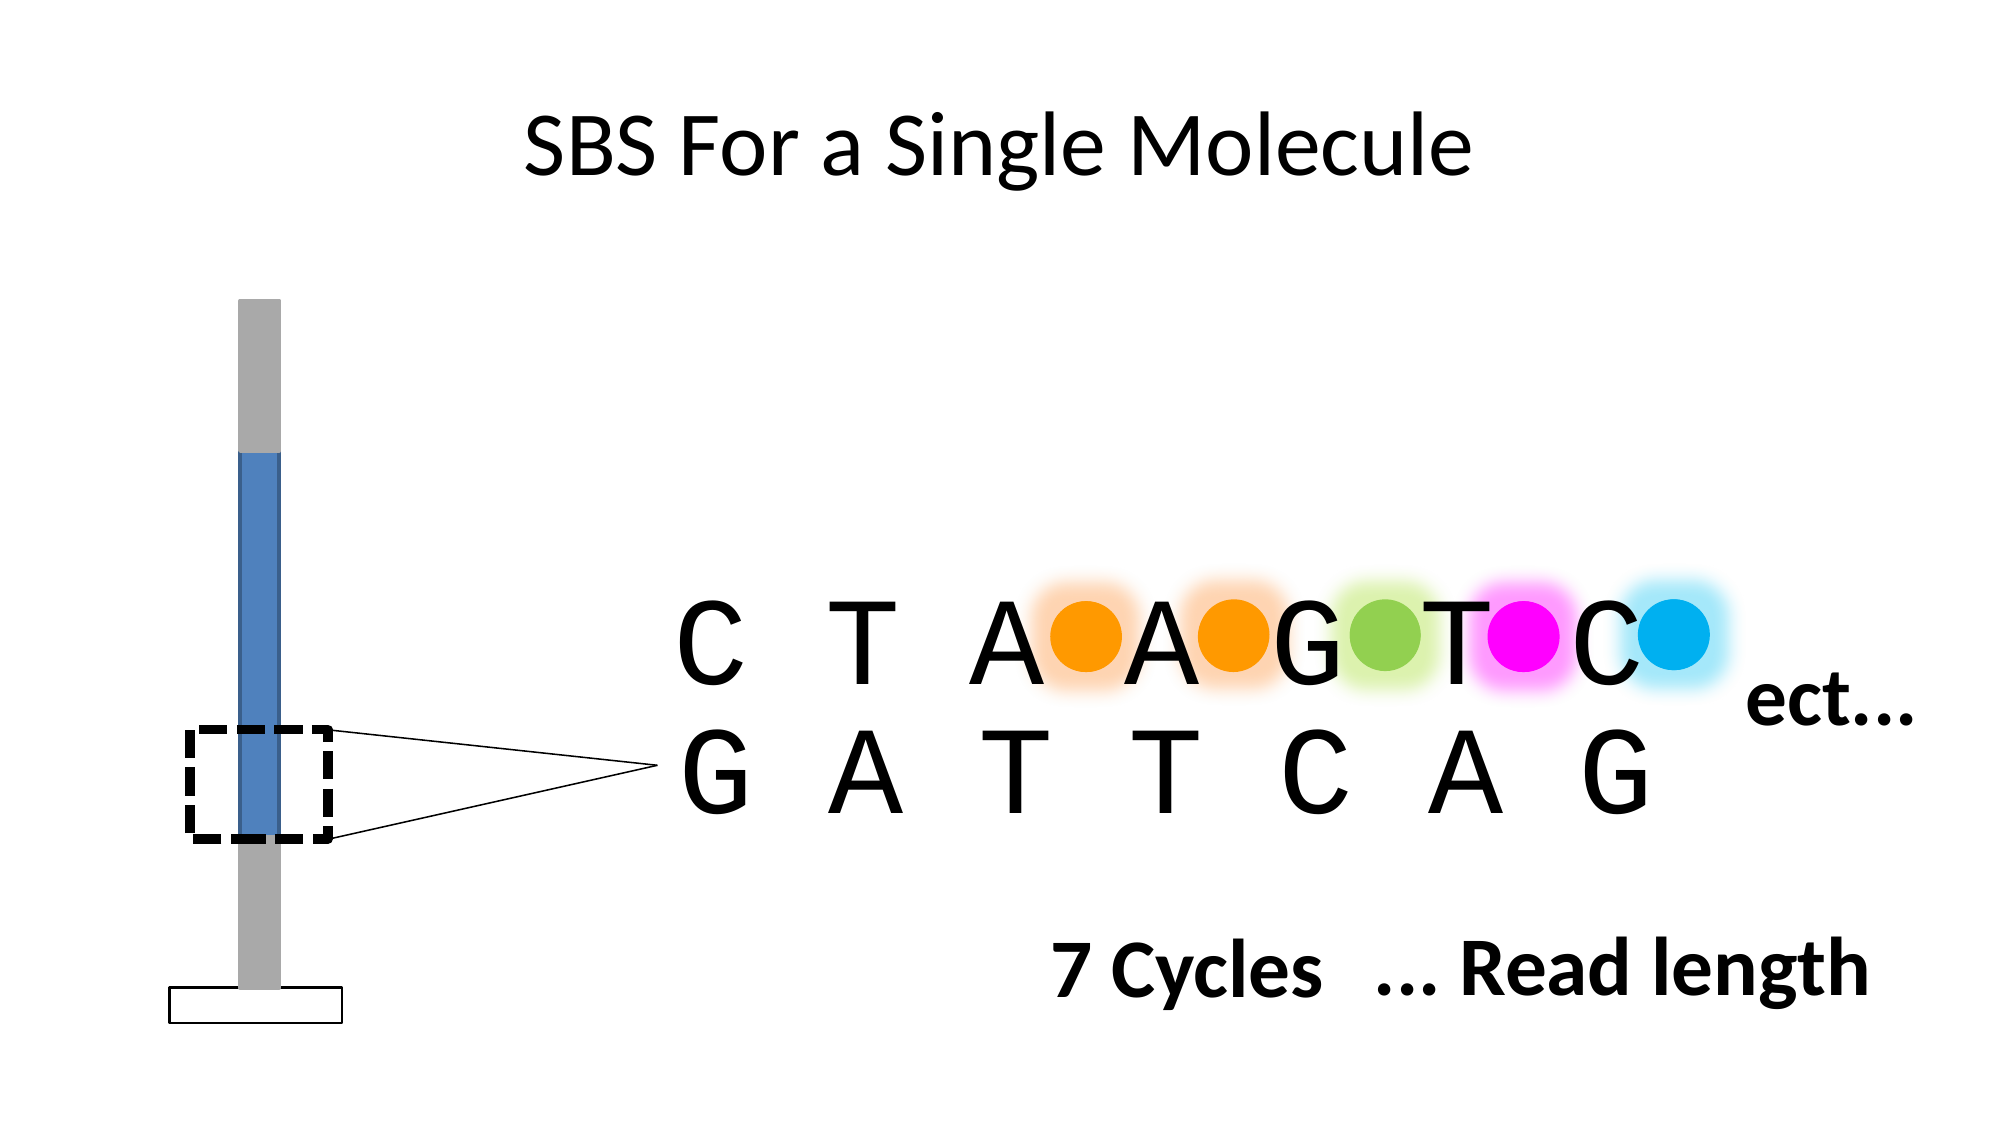

# SBS For a Single Molecule
C
T
A
A
G
T
C

ect...
G A T T C A G

5 Cycles
3 Cycles
2 Cycles
4 Cycles
... Read length
6 Cycles
7 Cycles